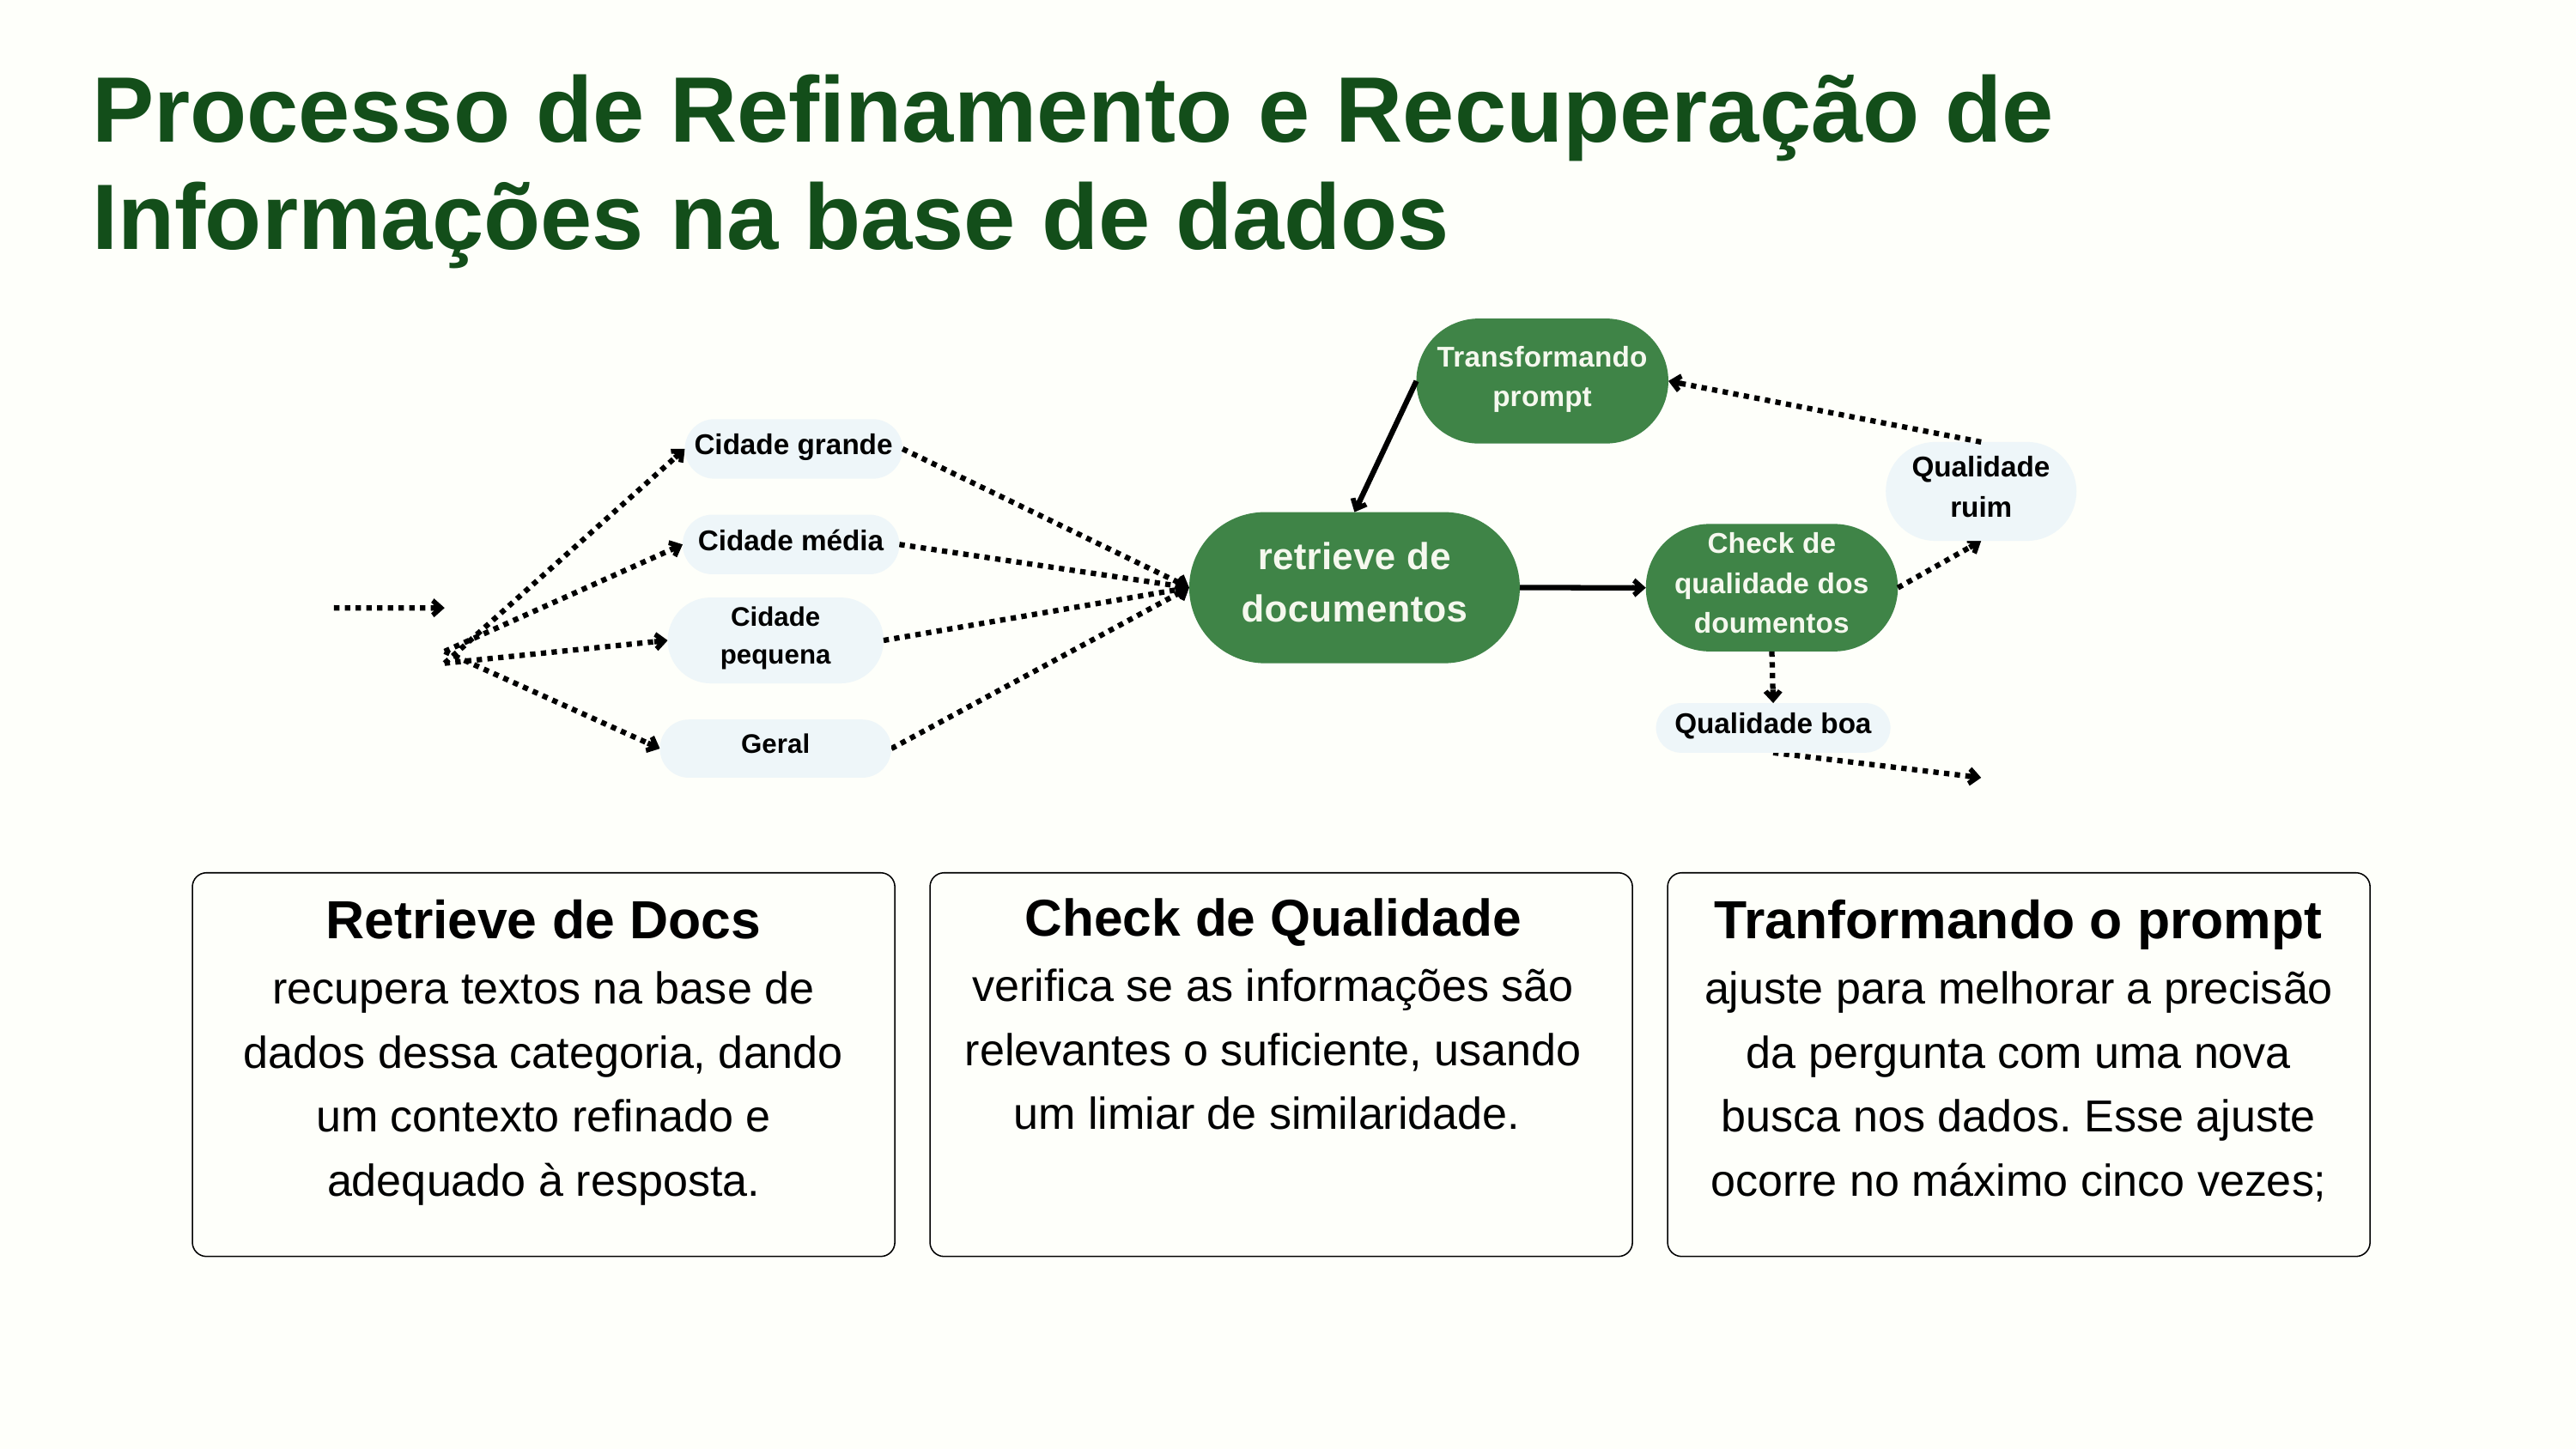

Processo de Refinamento e Recuperação de Informações na base de dados

Transformando prompt

Cidade grande

Qualidade ruim

retrieve de documentos

Cidade média

Check de qualidade dos doumentos

Cidade pequena

Qualidade boa

Geral

Retrieve de Docs
recupera textos na base de dados dessa categoria, dando um contexto refinado e adequado à resposta.

Check de Qualidade
verifica se as informações são relevantes o suficiente, usando um limiar de similaridade.

Tranformando o prompt
ajuste para melhorar a precisão da pergunta com uma nova busca nos dados. Esse ajuste ocorre no máximo cinco vezes;